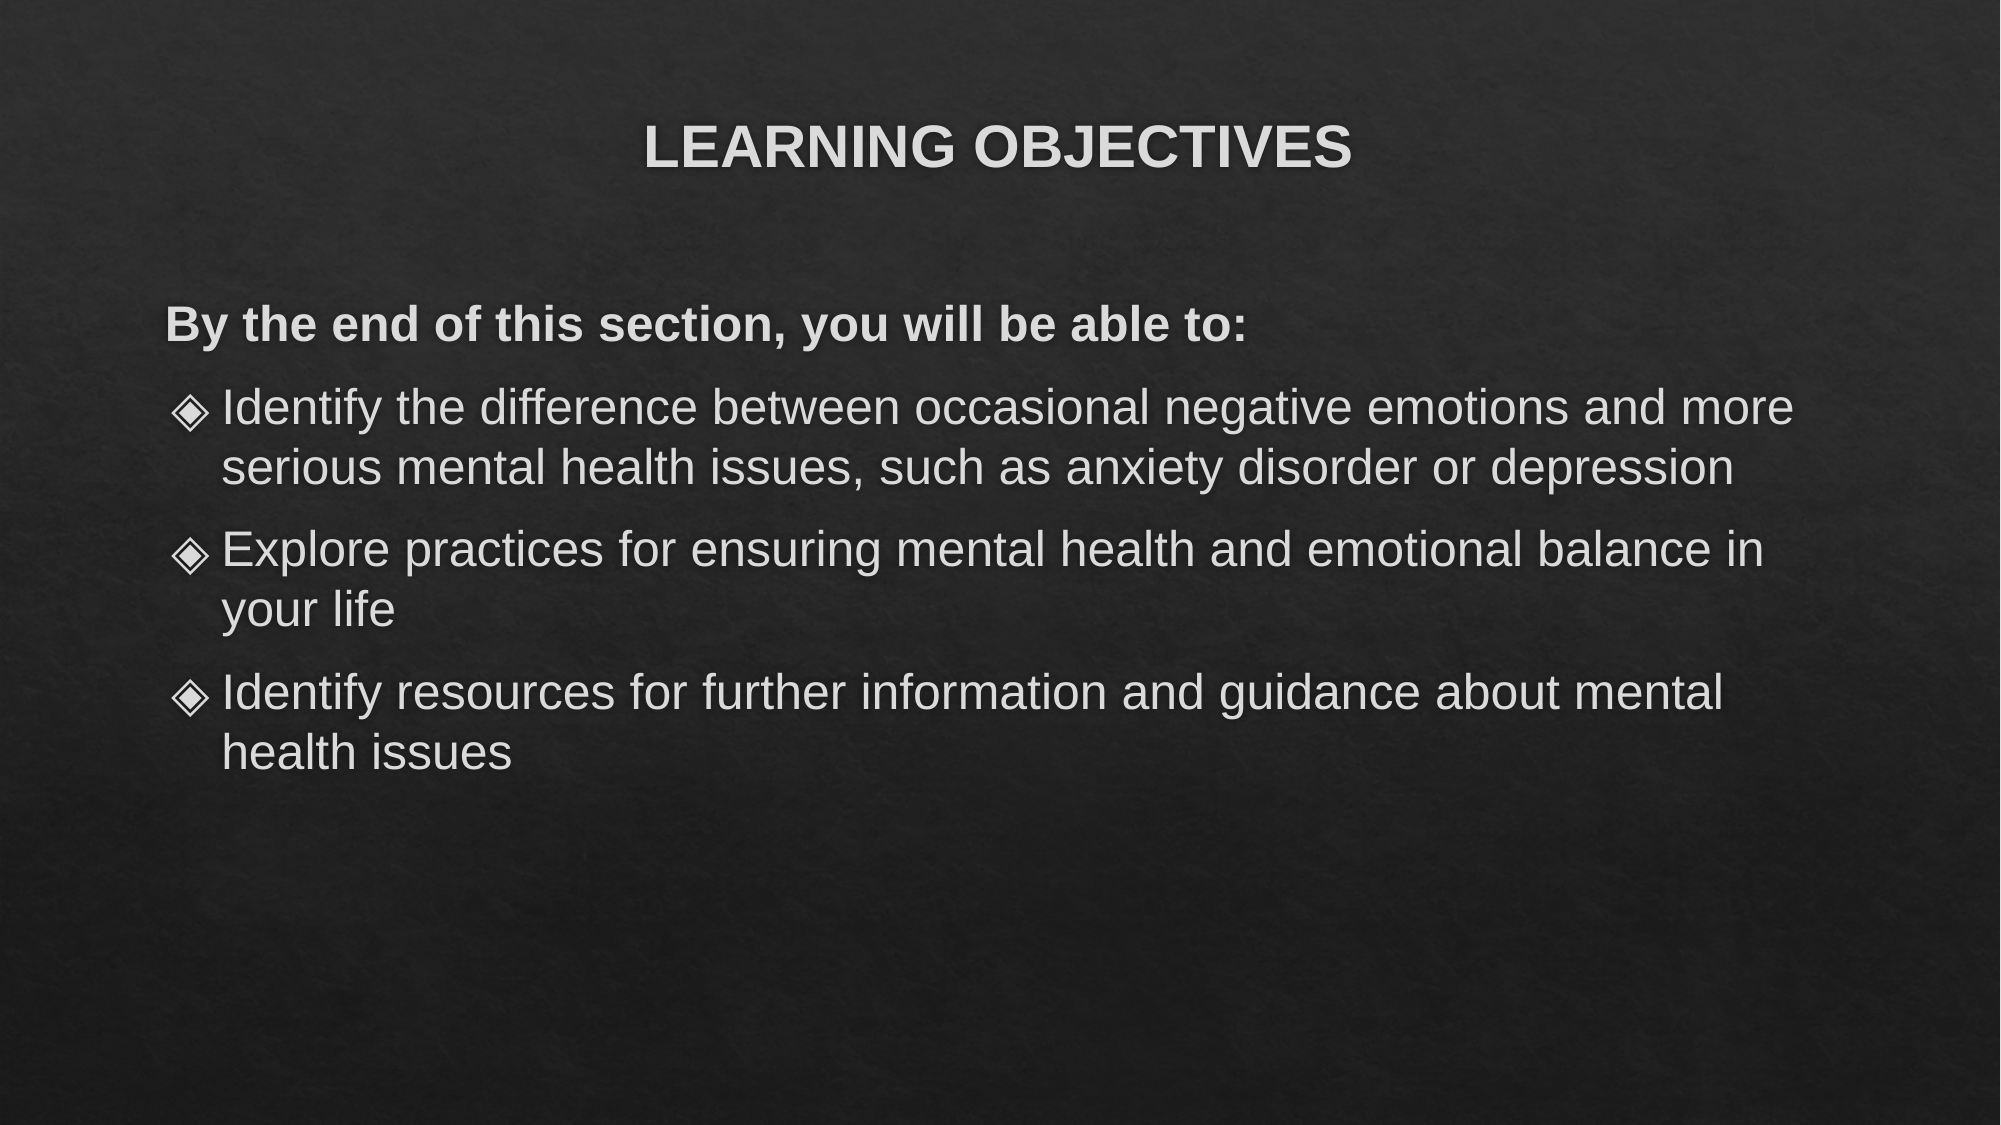

# LEARNING OBJECTIVES
By the end of this section, you will be able to:
Identify the difference between occasional negative emotions and more serious mental health issues, such as anxiety disorder or depression
Explore practices for ensuring mental health and emotional balance in your life
Identify resources for further information and guidance about mental health issues